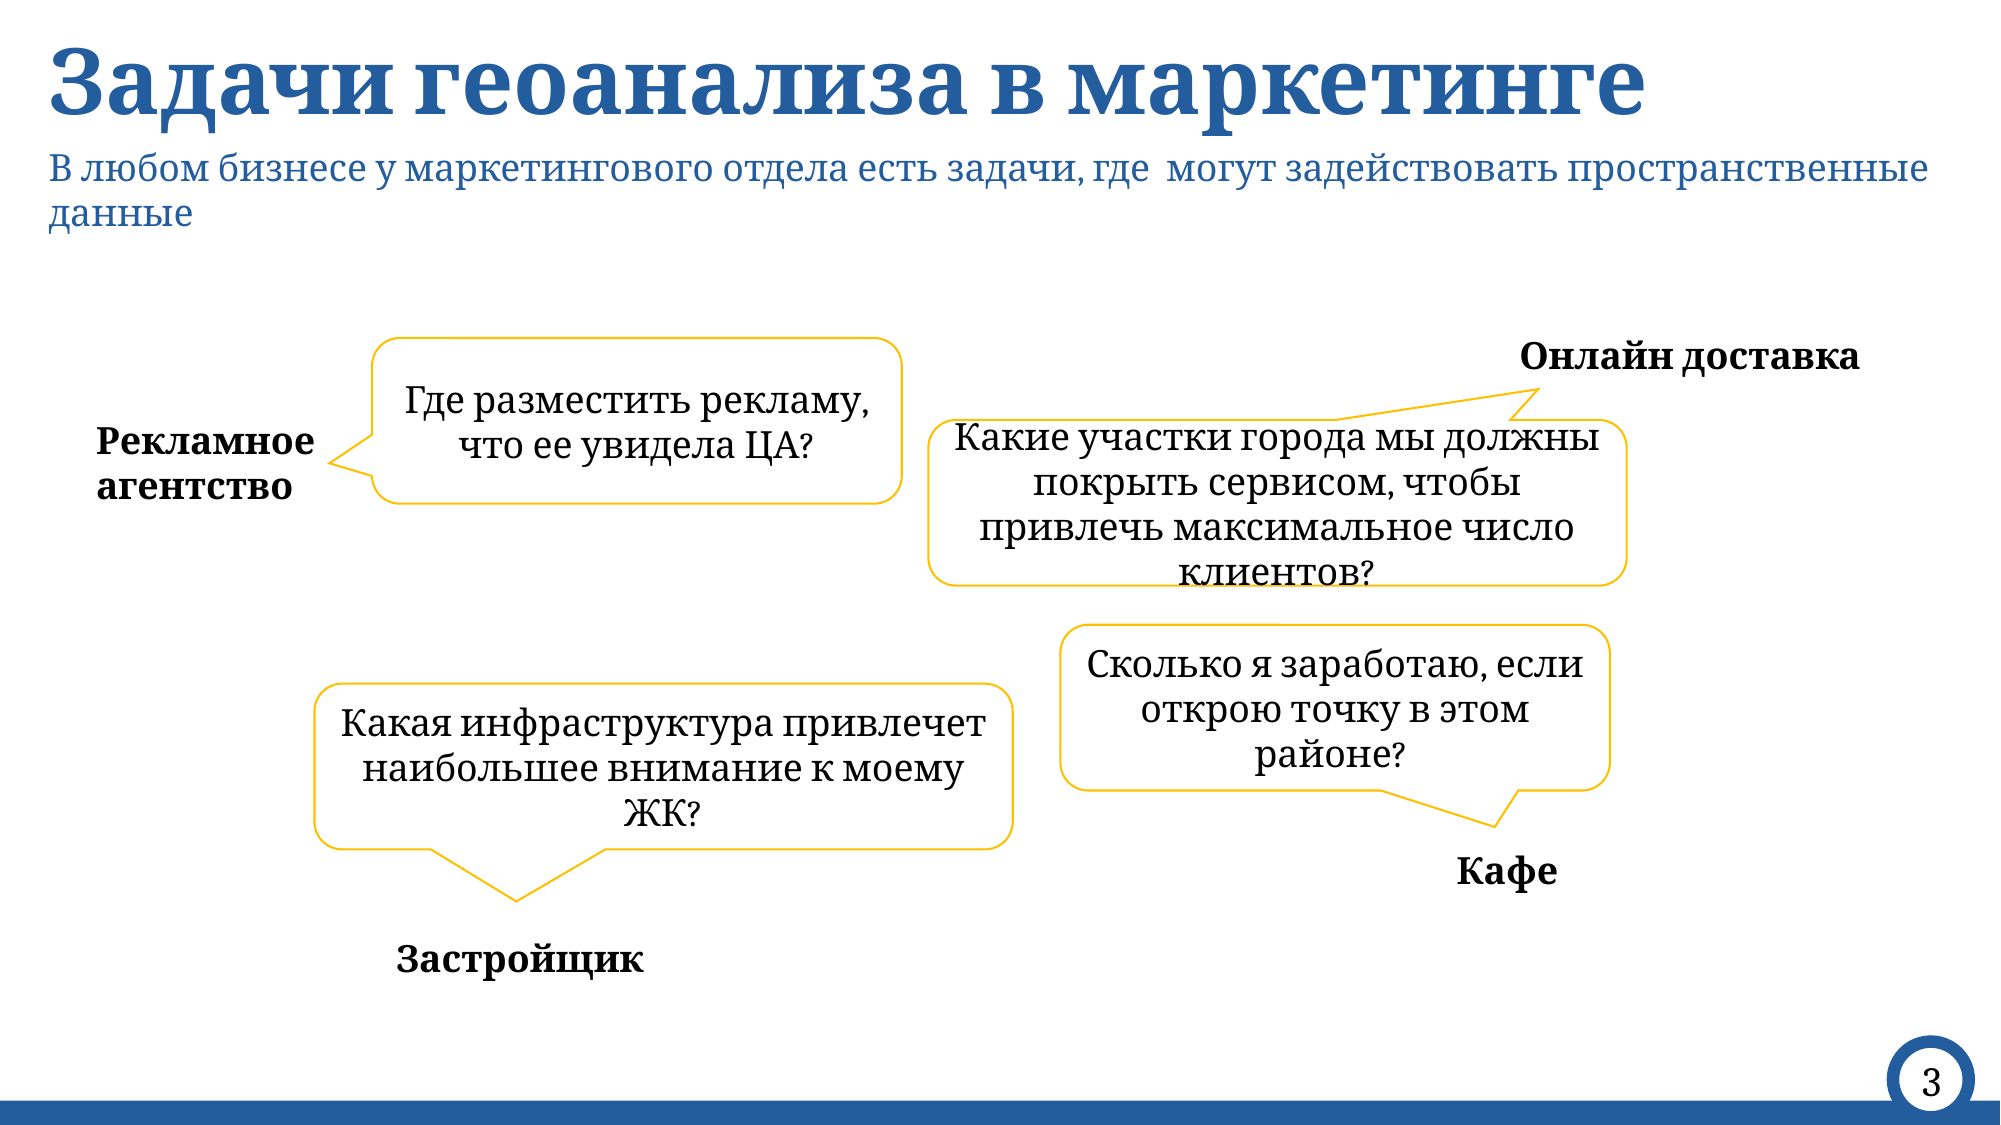

# Задачи геоанализа в маркетинге
В любом бизнесе у маркетингового отдела есть задачи, где  могут задействовать пространственные данные
Онлайн доставка
Где разместить рекламу, что ее увидела ЦА?
Рекламное агентство
Какие участки города мы должны покрыть сервисом, чтобы привлечь максимальное число клиентов?
Сколько я заработаю, если открою точку в этом районе?
Какая инфраструктура привлечет наибольшее внимание к моему ЖК?
Кафе
Застройщик

3